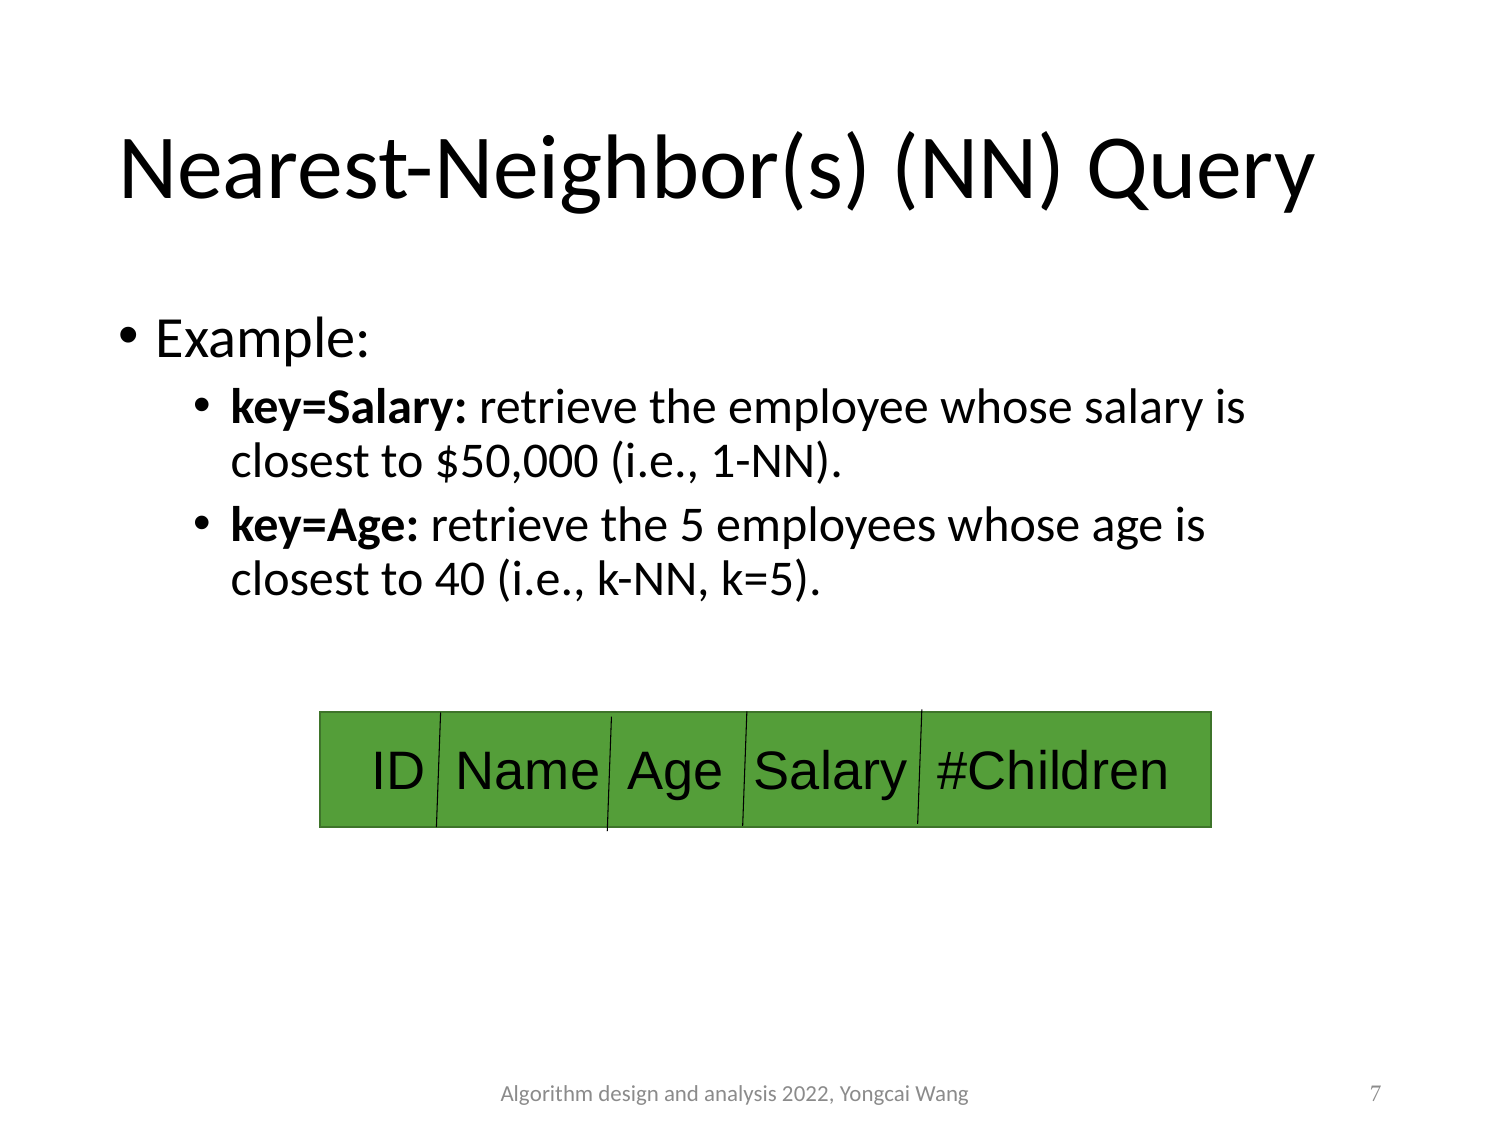

# Nearest-Neighbor(s) (NN) Query
Example:
key=Salary: retrieve the employee whose salary is closest to $50,000 (i.e., 1-NN).
key=Age: retrieve the 5 employees whose age is         closest to 40 (i.e., k-NN, k=5).

ID  Name  Age  Salary  #Children
Algorithm design and analysis 2022, Yongcai Wang
7